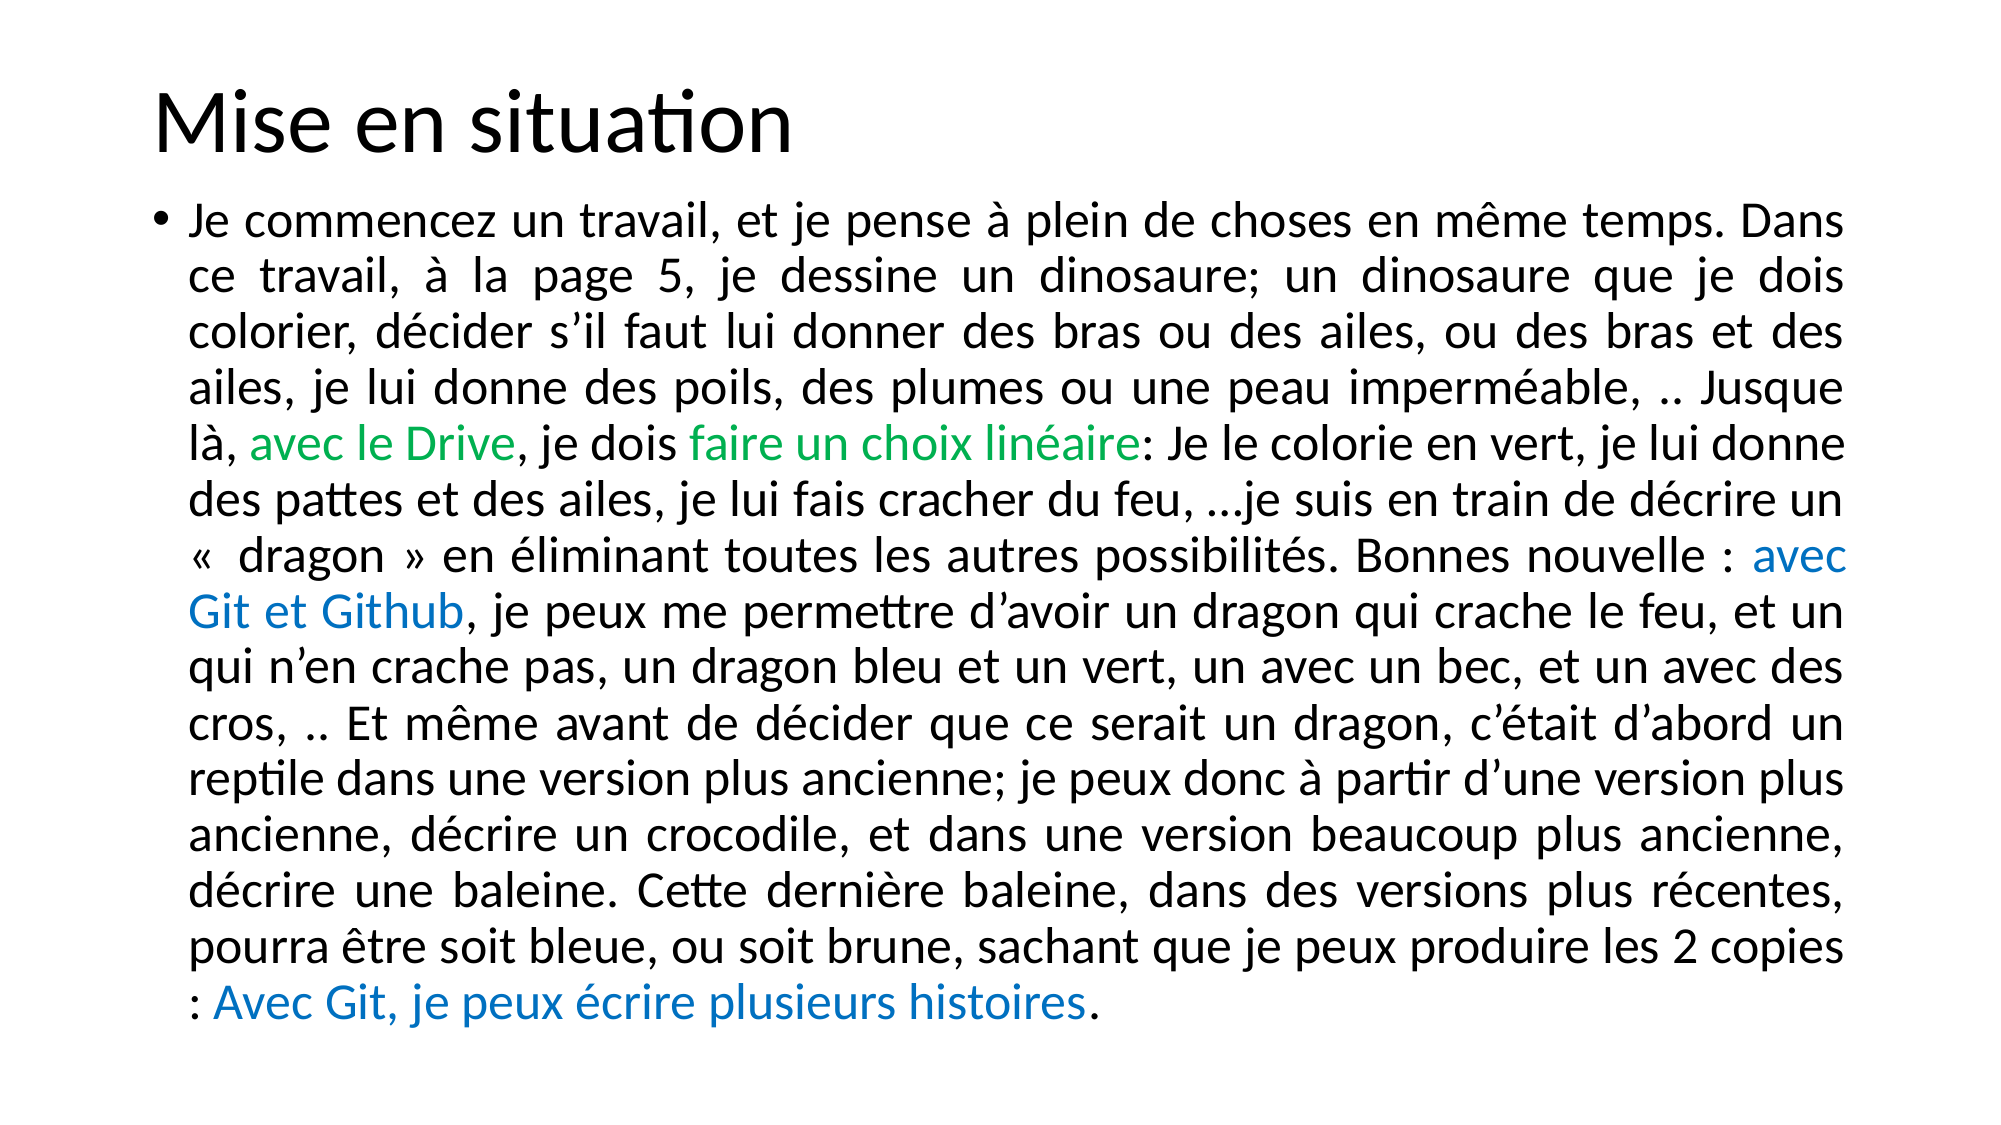

# Mise en situation
Je commencez un travail, et je pense à plein de choses en même temps. Dans ce travail, à la page 5, je dessine un dinosaure; un dinosaure que je dois colorier, décider s’il faut lui donner des bras ou des ailes, ou des bras et des ailes, je lui donne des poils, des plumes ou une peau imperméable, .. Jusque là, avec le Drive, je dois faire un choix linéaire: Je le colorie en vert, je lui donne des pattes et des ailes, je lui fais cracher du feu, …je suis en train de décrire un «  dragon » en éliminant toutes les autres possibilités. Bonnes nouvelle : avec Git et Github, je peux me permettre d’avoir un dragon qui crache le feu, et un qui n’en crache pas, un dragon bleu et un vert, un avec un bec, et un avec des cros, .. Et même avant de décider que ce serait un dragon, c’était d’abord un reptile dans une version plus ancienne; je peux donc à partir d’une version plus ancienne, décrire un crocodile, et dans une version beaucoup plus ancienne, décrire une baleine. Cette dernière baleine, dans des versions plus récentes, pourra être soit bleue, ou soit brune, sachant que je peux produire les 2 copies : Avec Git, je peux écrire plusieurs histoires.